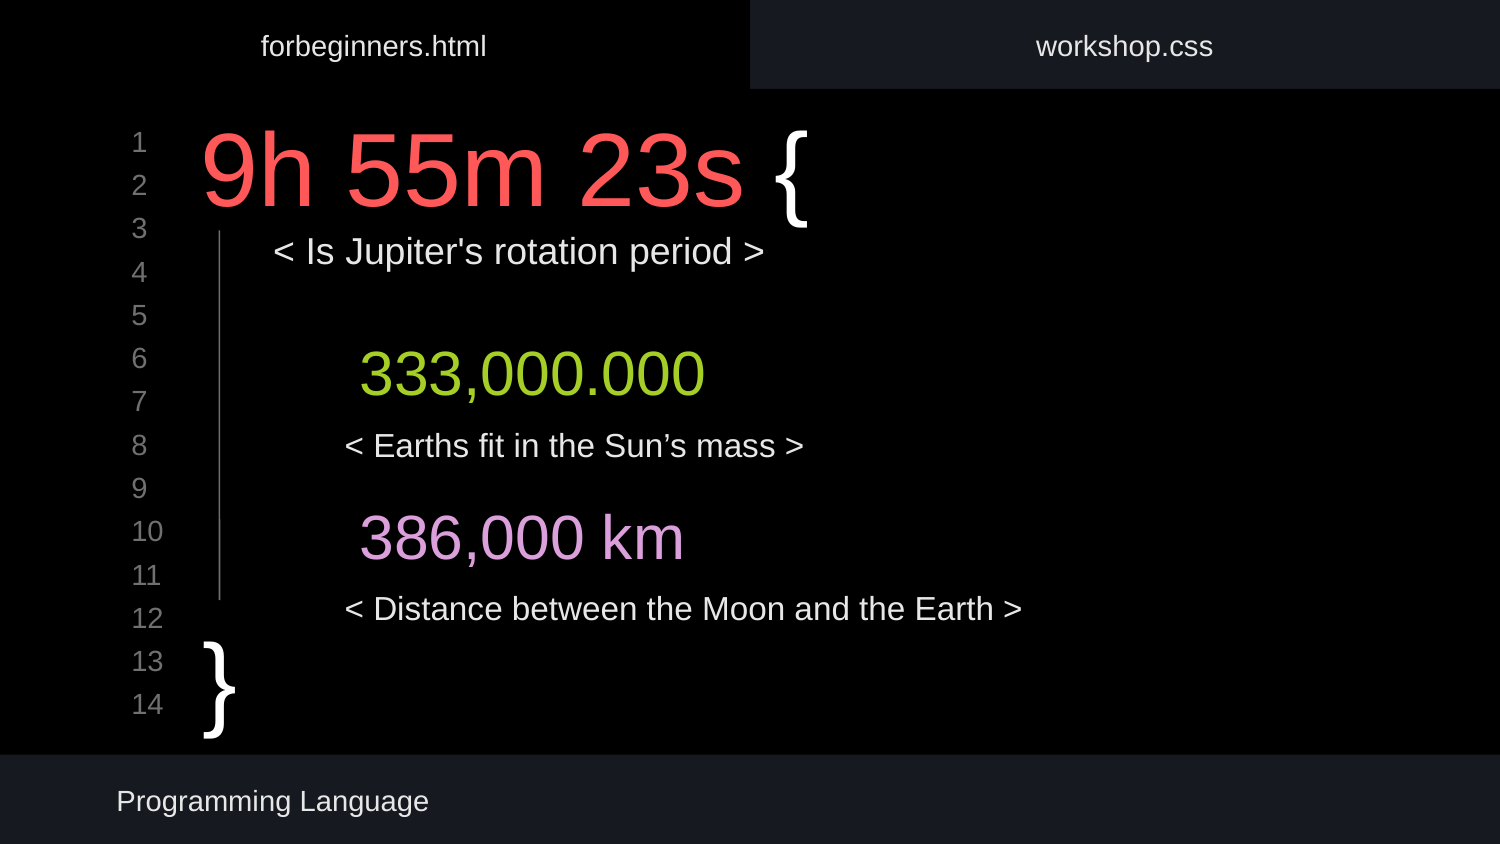

forbeginners.html
workshop.css
# 9h 55m 23s {
< Is Jupiter's rotation period >

}
333,000.000
< Earths fit in the Sun’s mass >
386,000 km
< Distance between the Moon and the Earth >
Programming Language